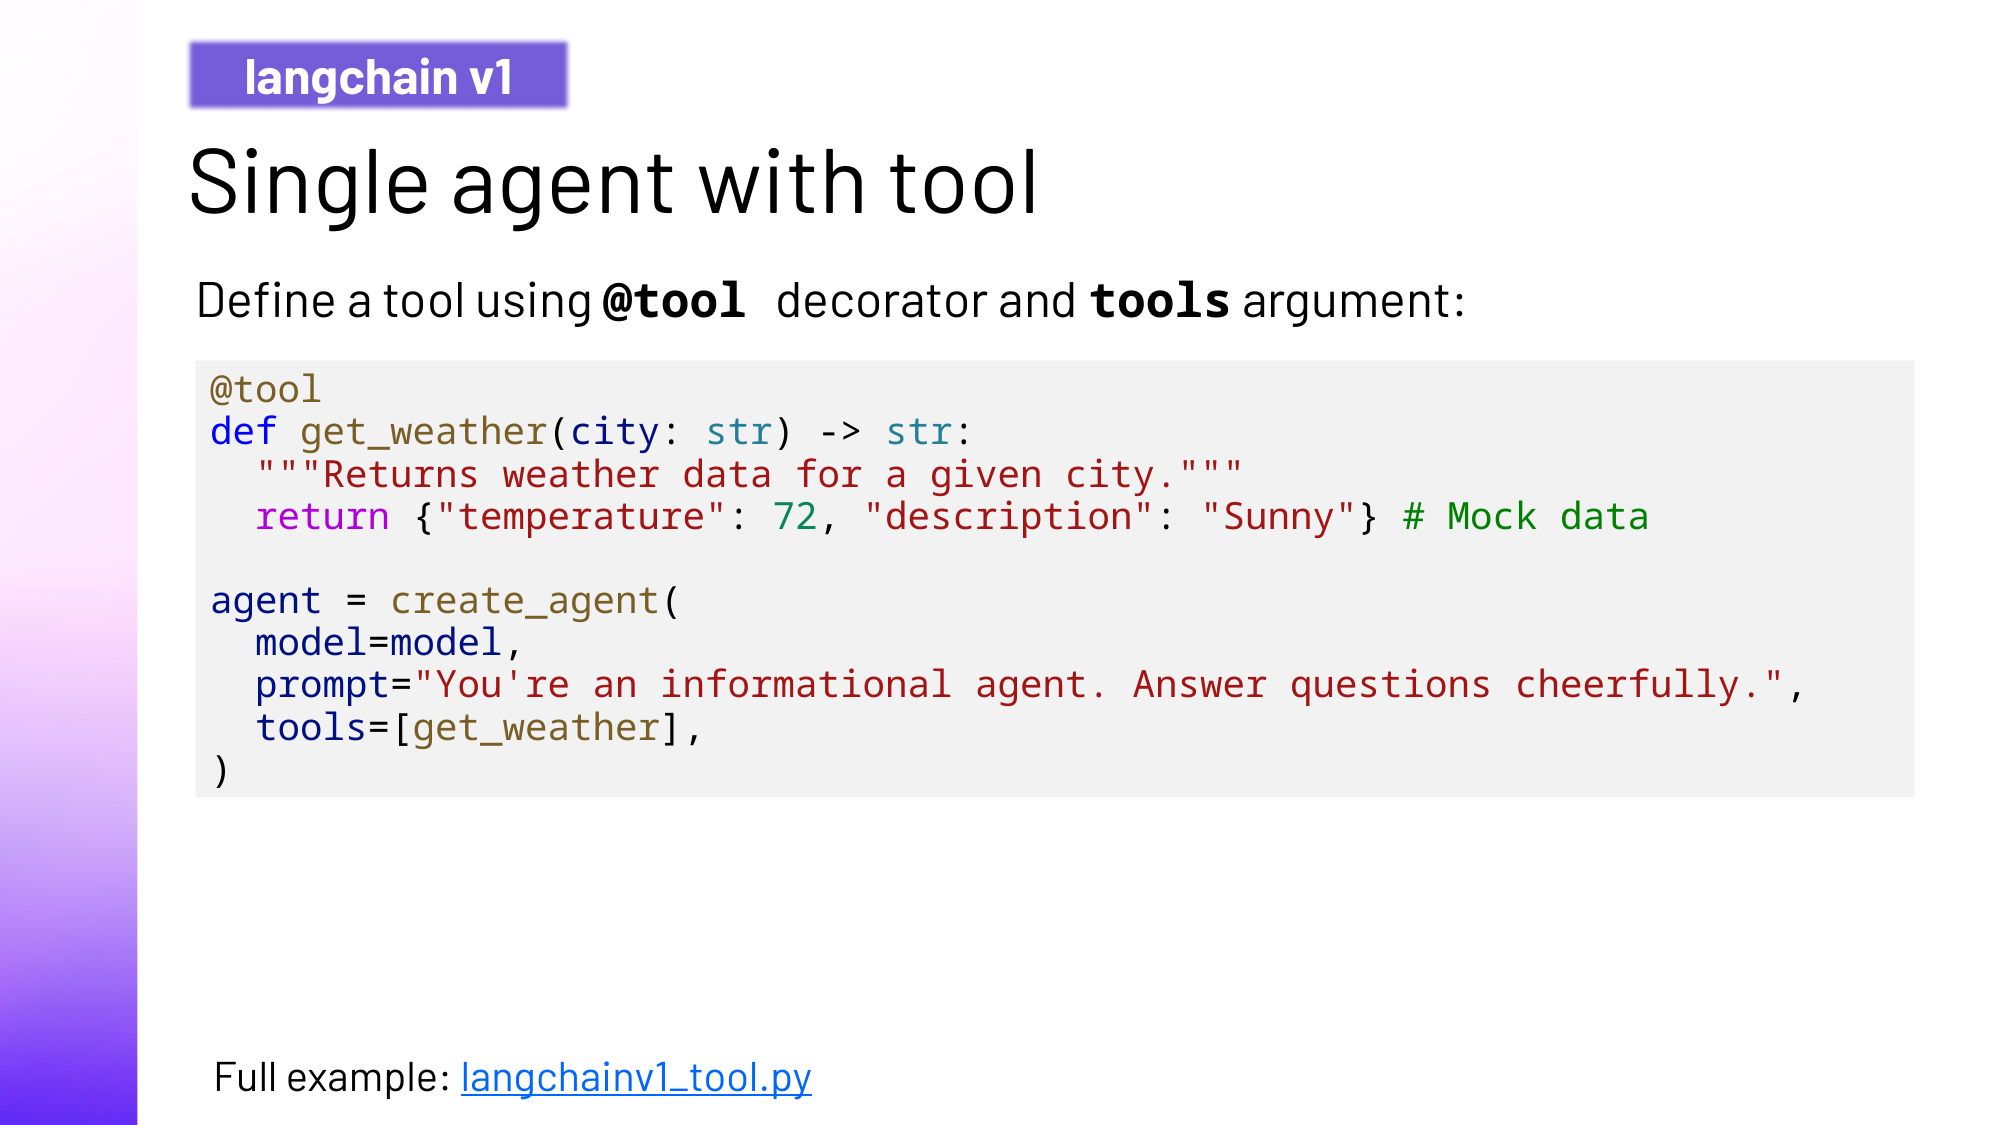

langchain v1
# Single agent with tool
Define a tool using @tool decorator and tools argument:
@tool
def get_weather(city: str) -> str:
  """Returns weather data for a given city."""
  return {"temperature": 72, "description": "Sunny"} # Mock data

agent = create_agent(
  model=model,
  prompt="You're an informational agent. Answer questions cheerfully.",
  tools=[get_weather],
)
Full example: langchainv1_tool.py